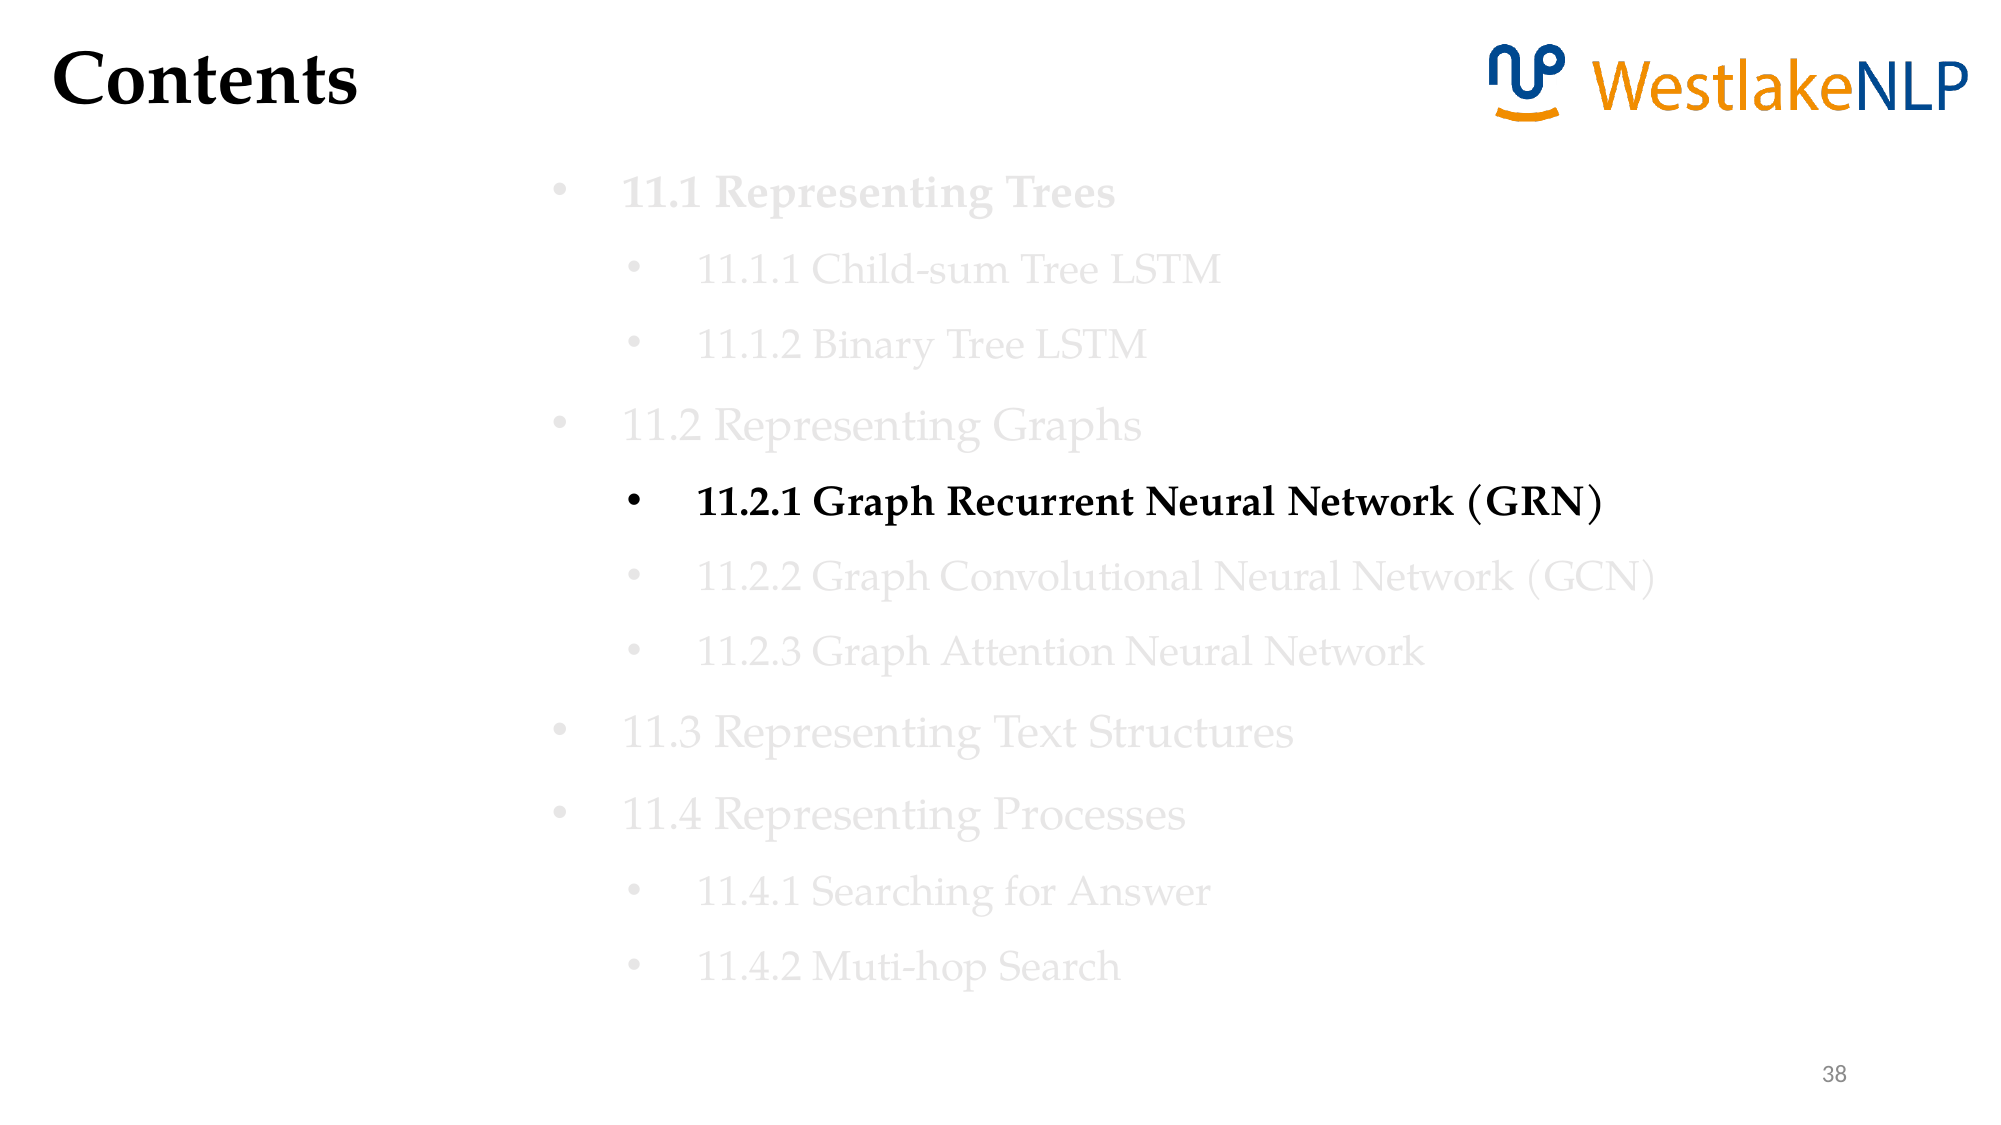

Contents
11.1 Representing Trees
11.1.1 Child-sum Tree LSTM
11.1.2 Binary Tree LSTM
11.2 Representing Graphs
11.2.1 Graph Recurrent Neural Network (GRN)
11.2.2 Graph Convolutional Neural Network (GCN)
11.2.3 Graph Attention Neural Network
11.3 Representing Text Structures
11.4 Representing Processes
11.4.1 Searching for Answer
11.4.2 Muti-hop Search
38